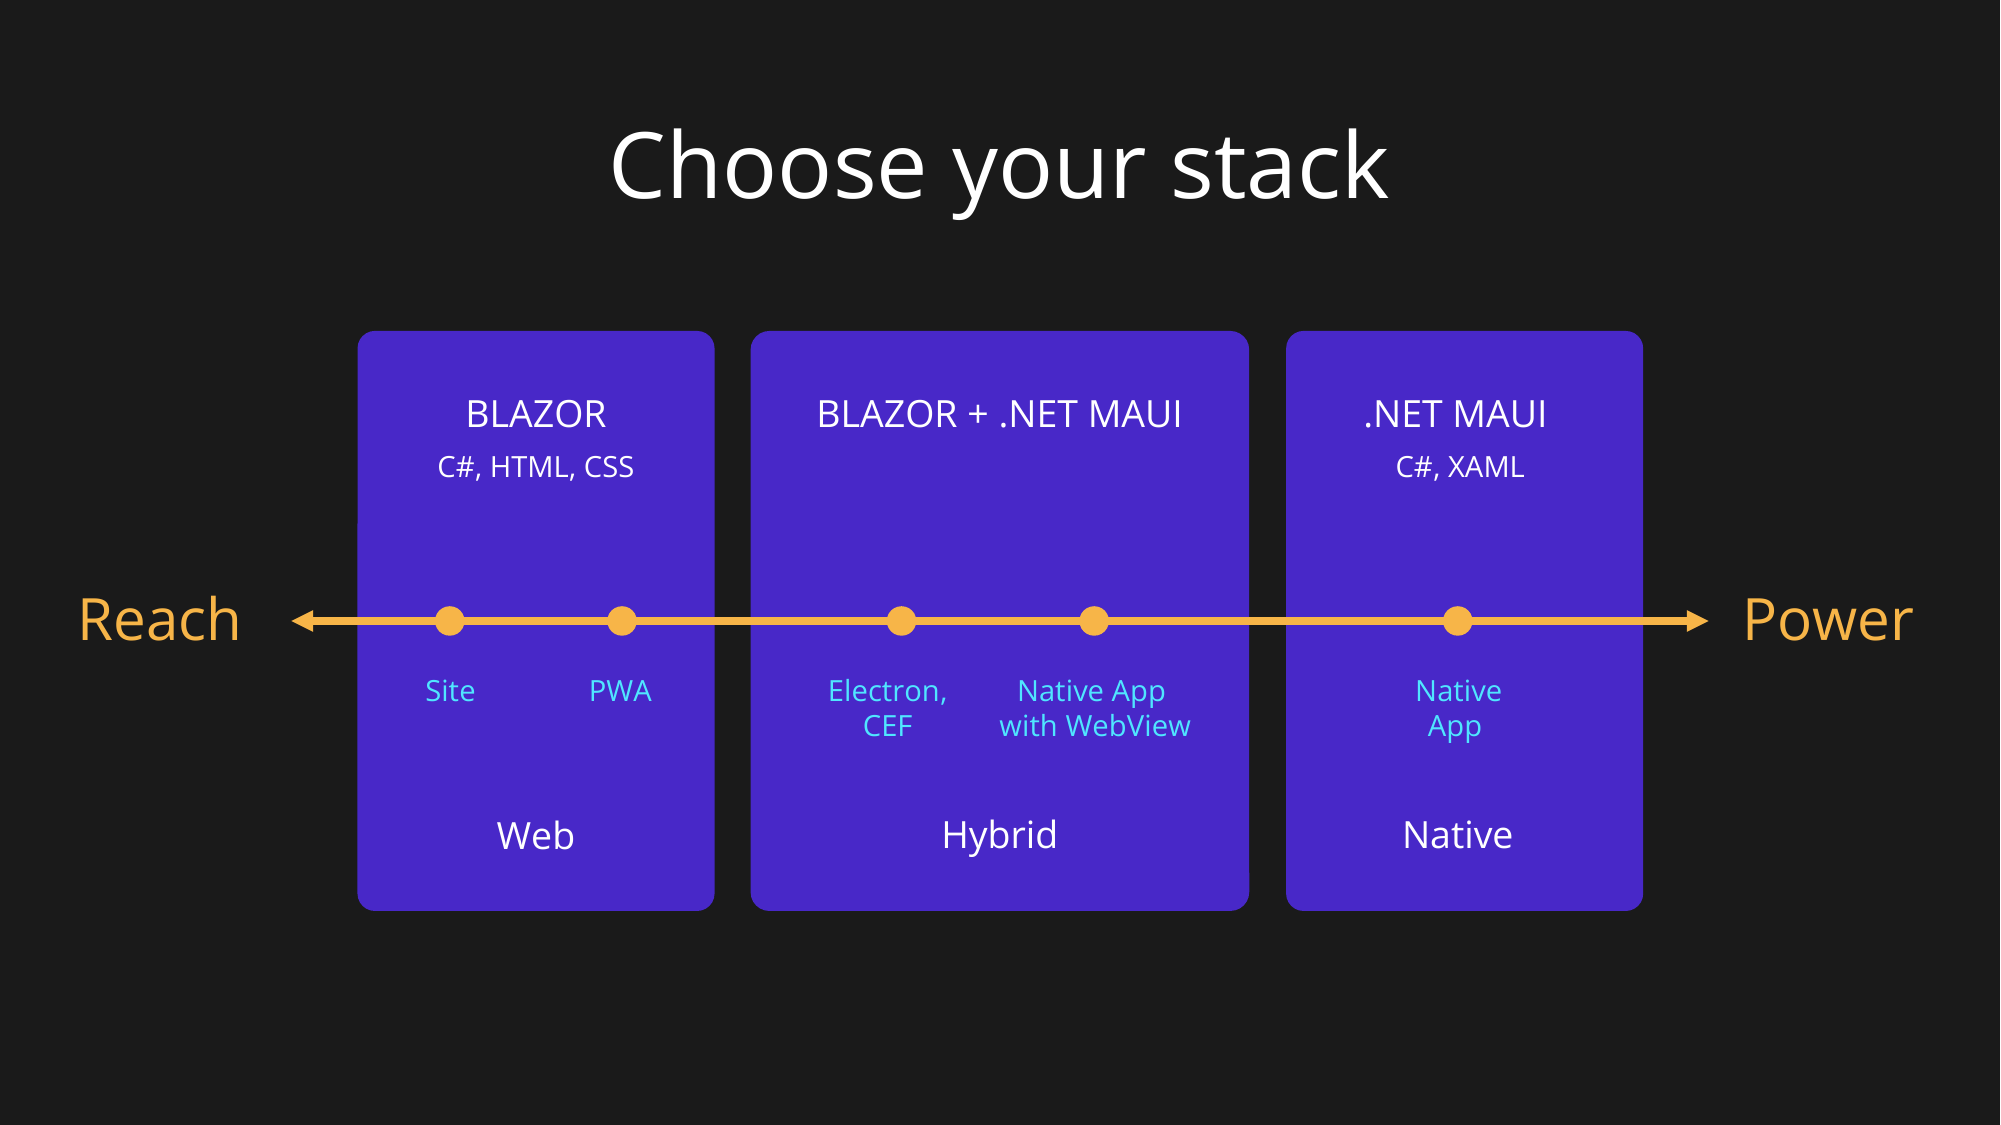

# Choose your stack

BLAZOR
C#, HTML, CSS
Site
PWA
Web
BLAZOR + .NET MAUI
.NET MAUI
C#, XAML
Reach
Power

Electron, CEF
Native App
with WebView
Native App
Hybrid
Native